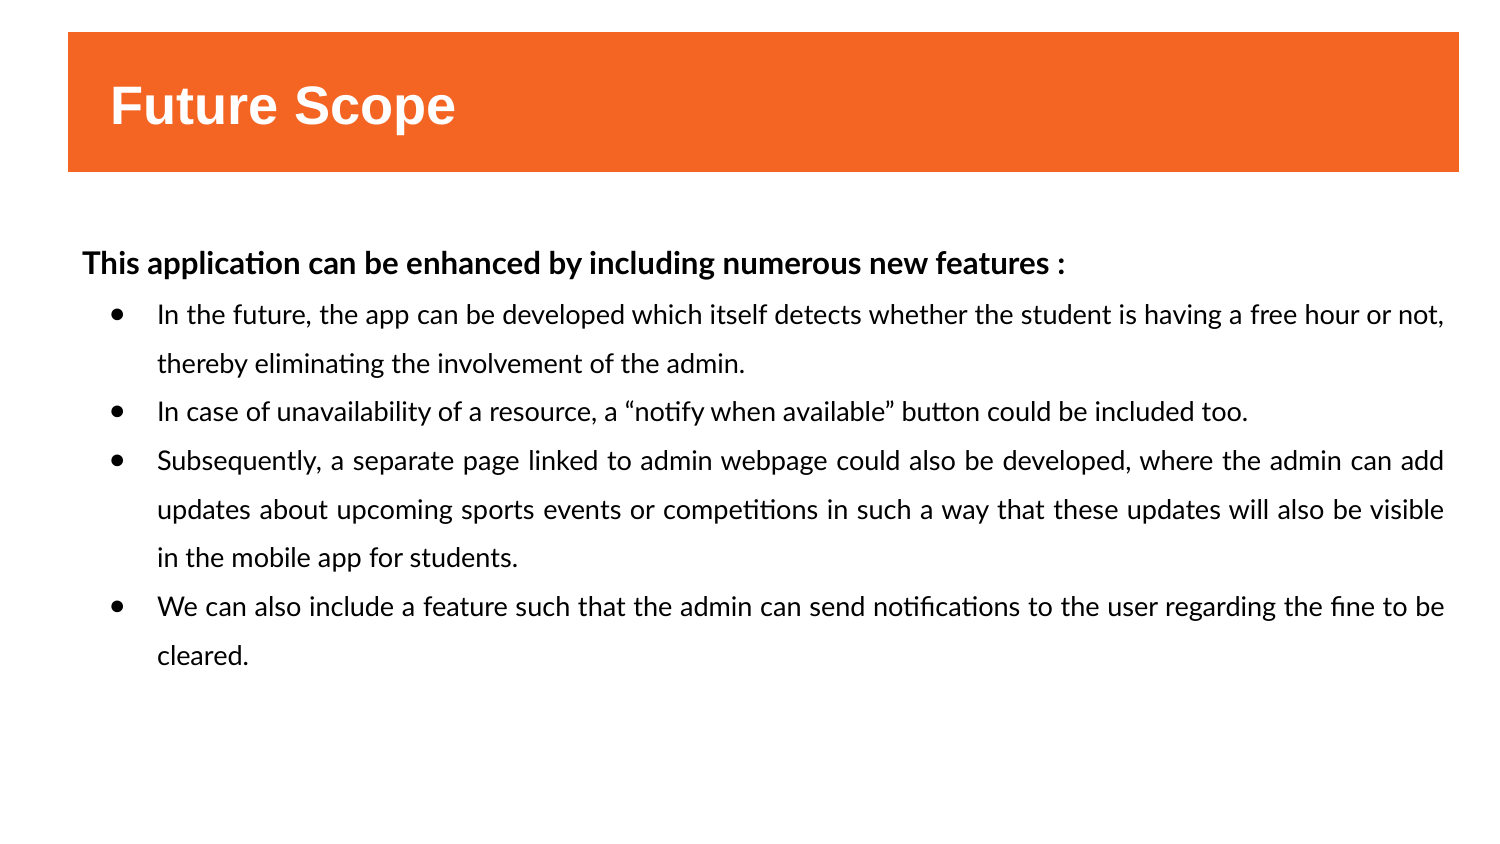

Future Scope
This application can be enhanced by including numerous new features :
In the future, the app can be developed which itself detects whether the student is having a free hour or not, thereby eliminating the involvement of the admin.
In case of unavailability of a resource, a “notify when available” button could be included too.
Subsequently, a separate page linked to admin webpage could also be developed, where the admin can add updates about upcoming sports events or competitions in such a way that these updates will also be visible in the mobile app for students.
We can also include a feature such that the admin can send notifications to the user regarding the fine to be cleared.